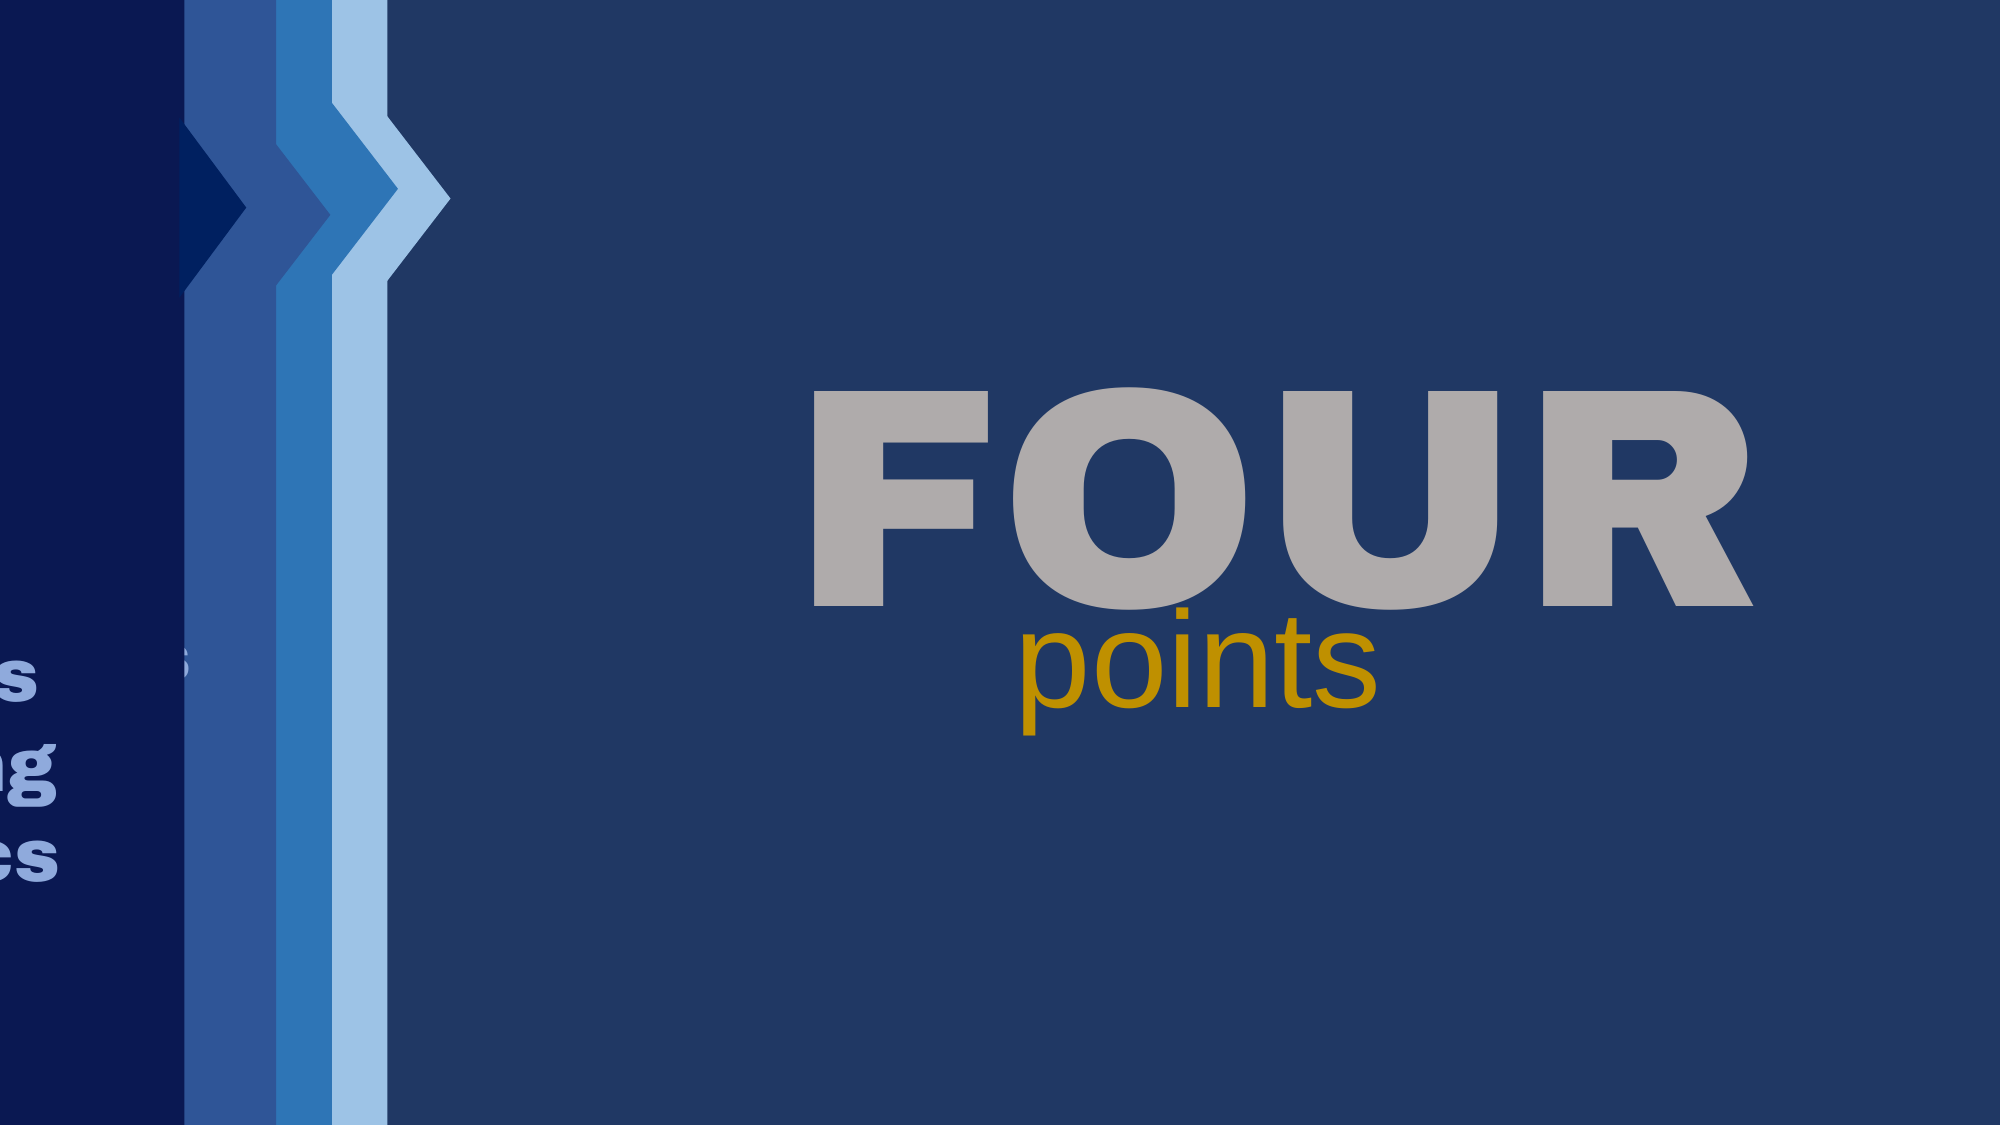

2

DSA improves problem-solving

1

C builds strong basics

4

They make programs faster and smarter

3

Both help in coding interviews
FOUR
points